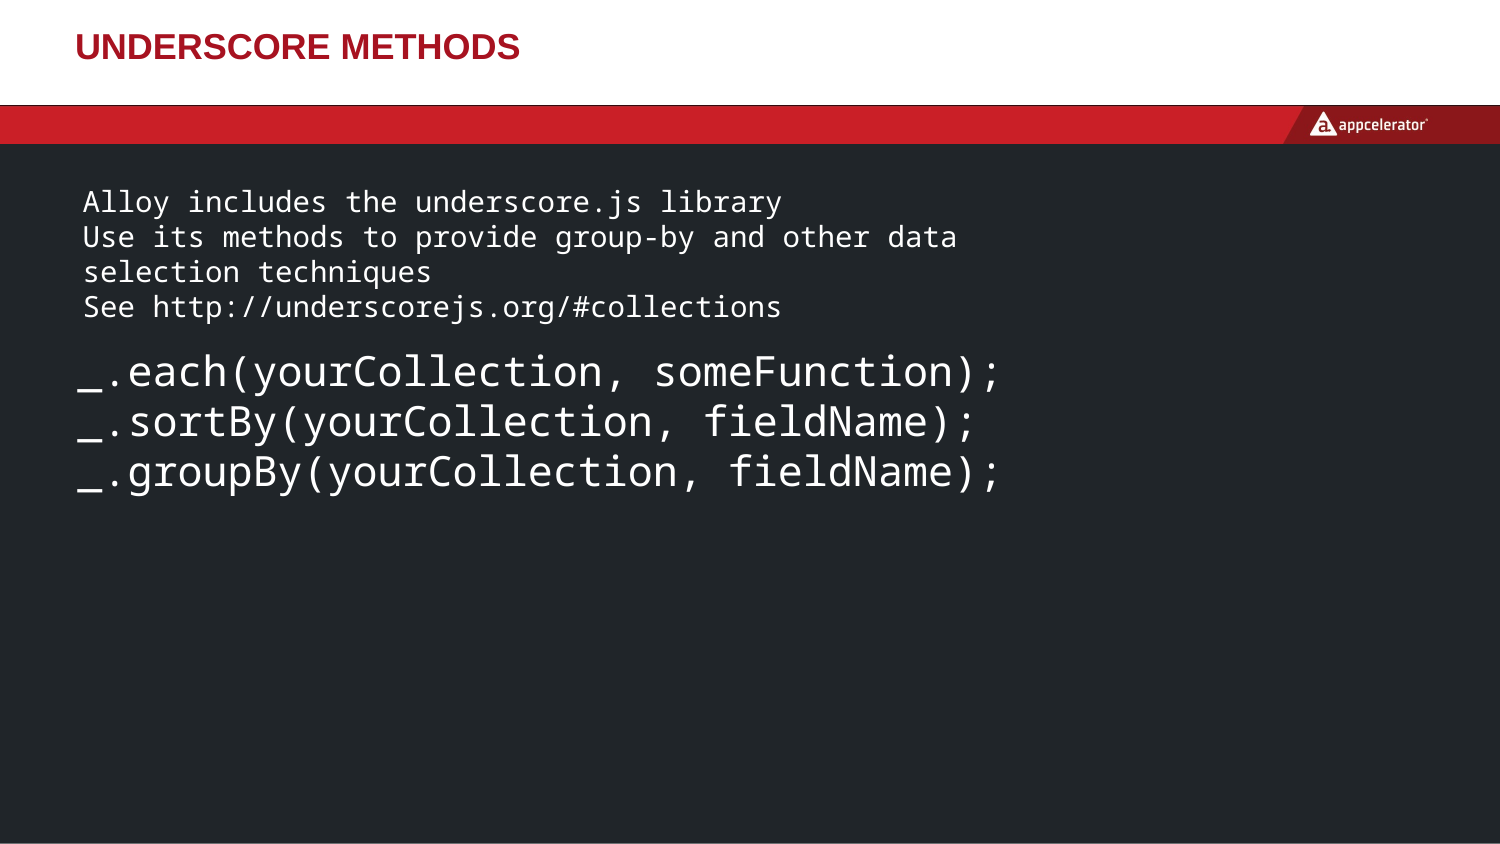

# Underscore methods

Alloy includes the underscore.js library
Use its methods to provide group-by and other data selection techniques
See http://underscorejs.org/#collections
_.each(yourCollection, someFunction);
_.sortBy(yourCollection, fieldName);
_.groupBy(yourCollection, fieldName);